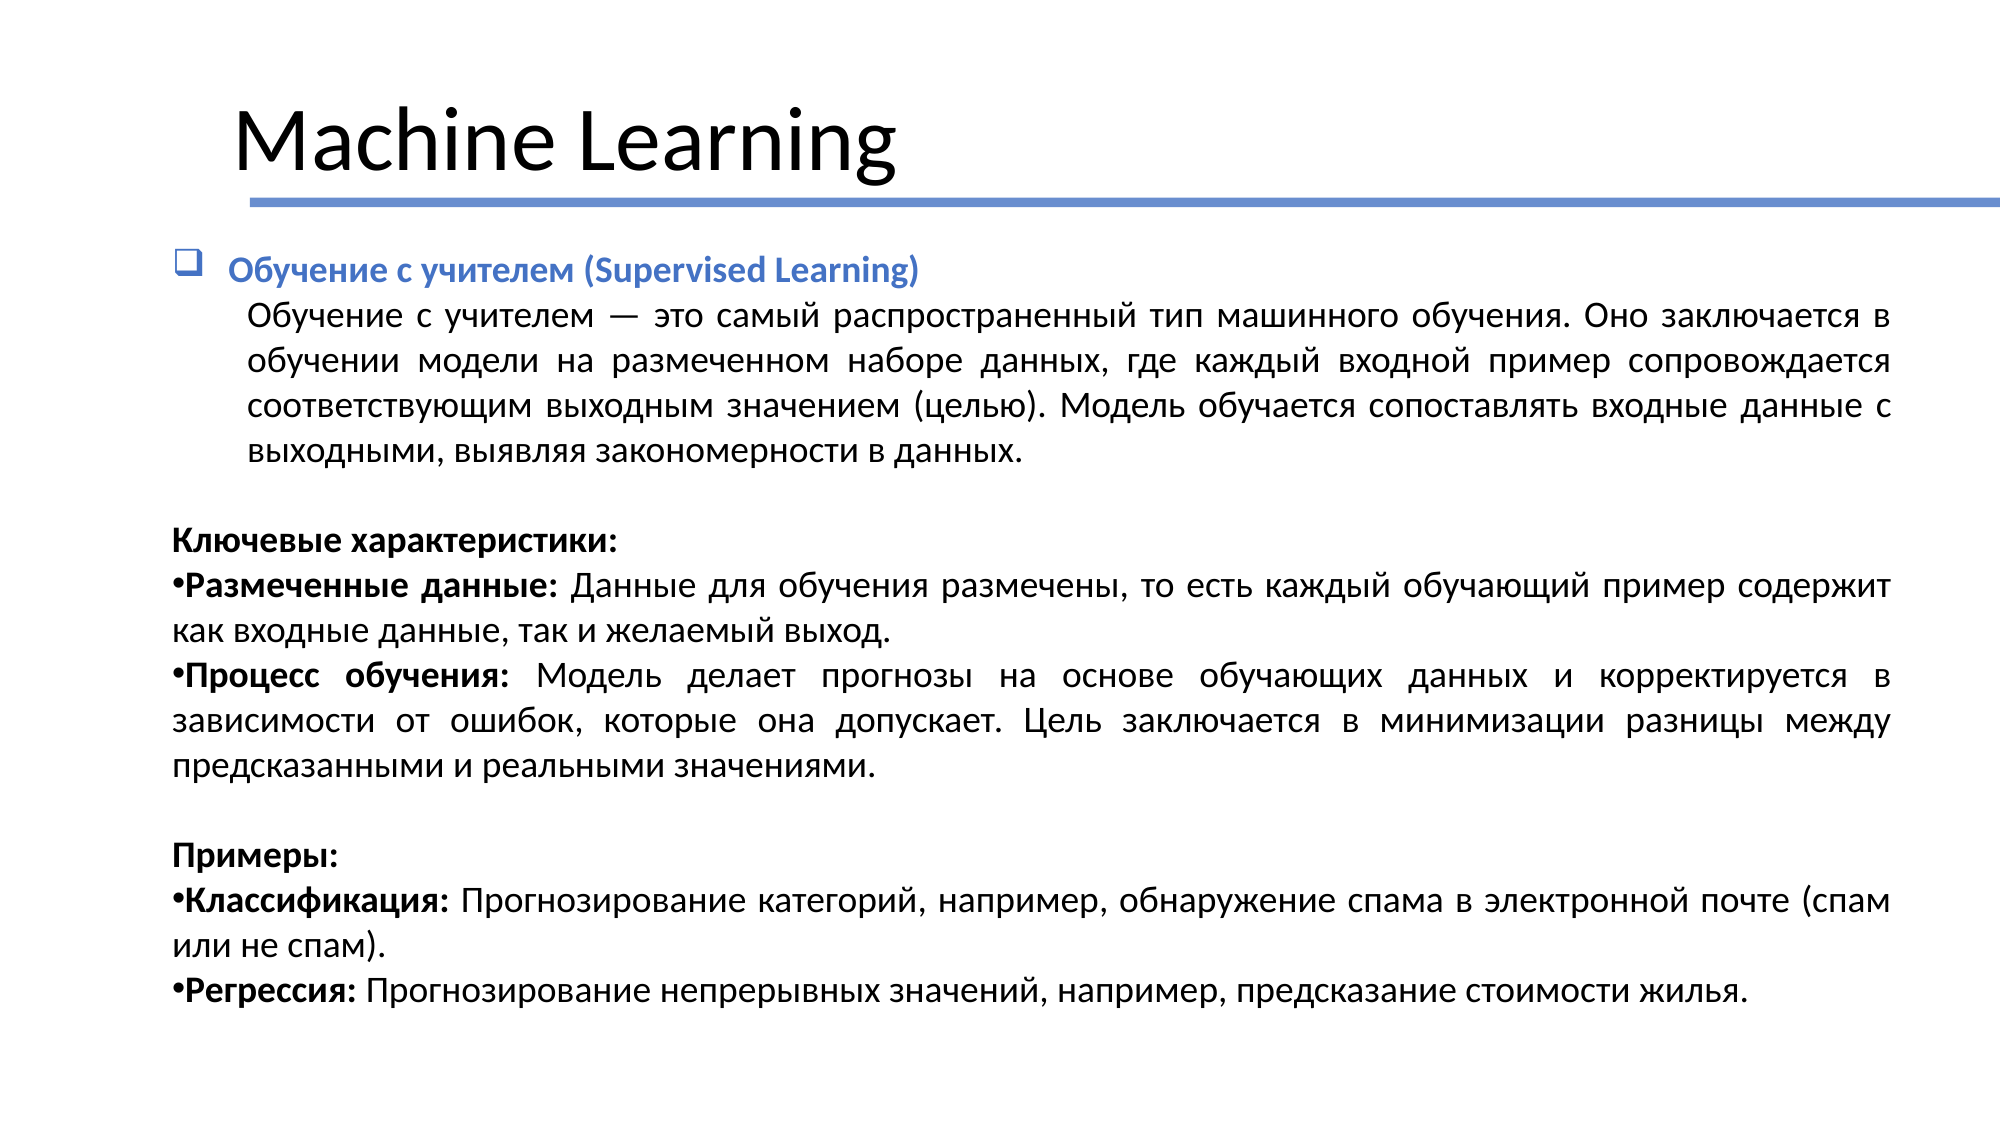

# Machine Learning
Обучение с учителем (Supervised Learning)
Обучение с учителем — это самый распространенный тип машинного обучения. Оно заключается в обучении модели на размеченном наборе данных, где каждый входной пример сопровождается соответствующим выходным значением (целью). Модель обучается сопоставлять входные данные с выходными, выявляя закономерности в данных.

Ключевые характеристики:
Размеченные данные: Данные для обучения размечены, то есть каждый обучающий пример содержит как входные данные, так и желаемый выход.
Процесс обучения: Модель делает прогнозы на основе обучающих данных и корректируется в зависимости от ошибок, которые она допускает. Цель заключается в минимизации разницы между предсказанными и реальными значениями.

Примеры:
Классификация: Прогнозирование категорий, например, обнаружение спама в электронной почте (спам или не спам).
Регрессия: Прогнозирование непрерывных значений, например, предсказание стоимости жилья.